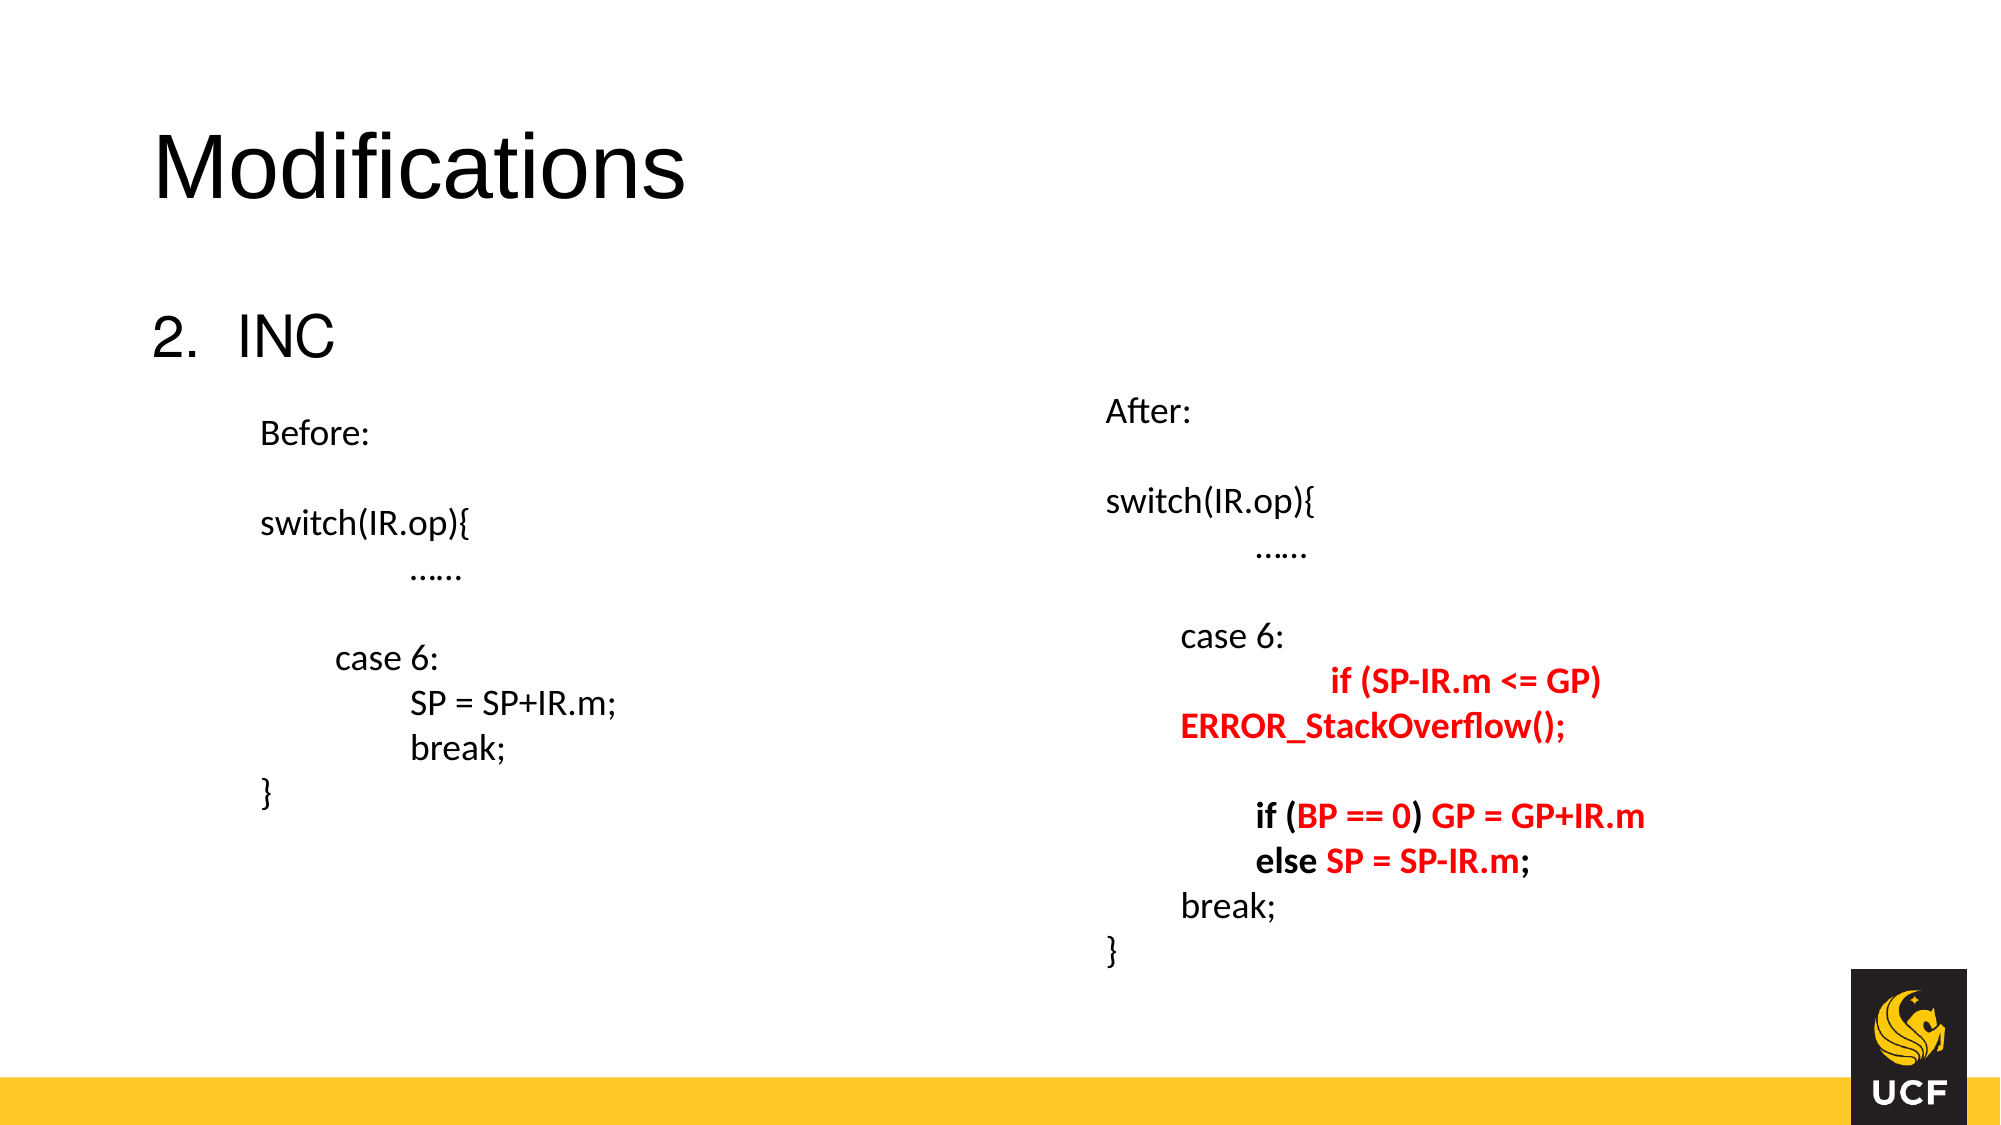

# Modifications
INC

After:

switch(IR.op){
	……

case 6:
	if (SP-IR.m <= GP) ERROR_StackOverflow();

if (BP == 0) GP = GP+IR.m
else SP = SP-IR.m;
break;
}
Before:

switch(IR.op){
	……

case 6:
SP = SP+IR.m;
break;
}